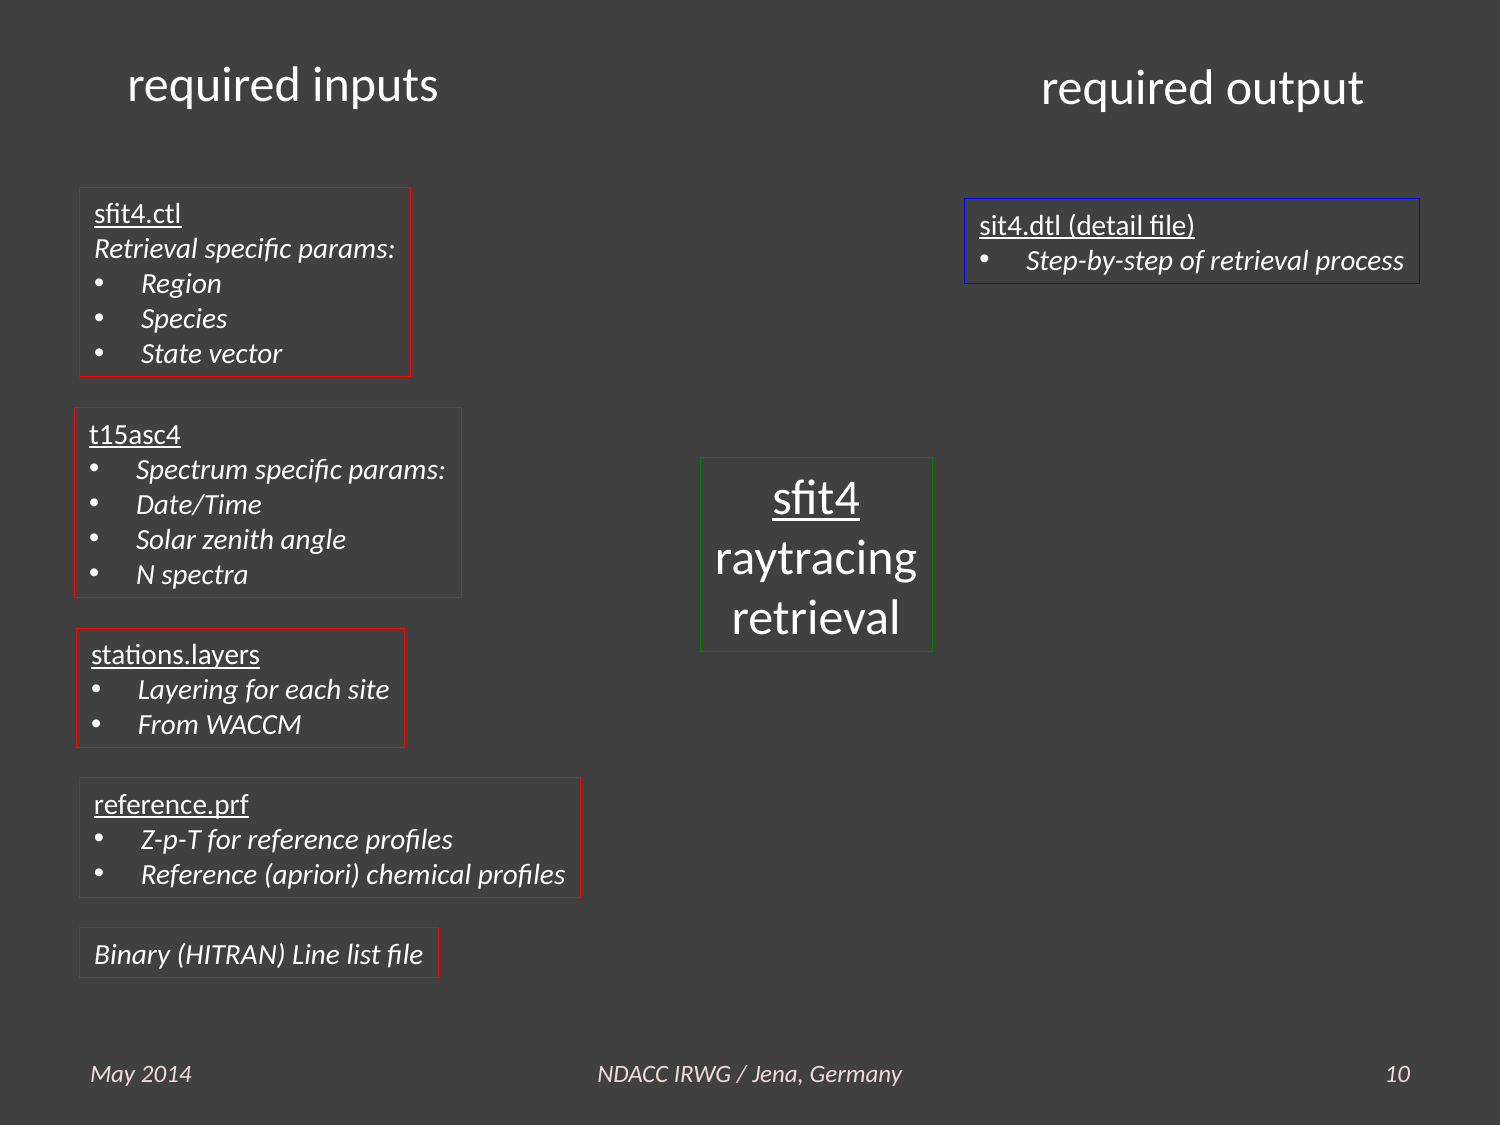

required inputs
required output
sfit4.ctl
Retrieval specific params:
Region
Species
State vector
sit4.dtl (detail file)
Step-by-step of retrieval process
t15asc4
Spectrum specific params:
Date/Time
Solar zenith angle
N spectra
sfit4
raytracing
retrieval
stations.layers
Layering for each site
From WACCM
reference.prf
Z-p-T for reference profiles
Reference (apriori) chemical profiles
Binary (HITRAN) Line list file
May 2014
NDACC IRWG / Jena, Germany
10